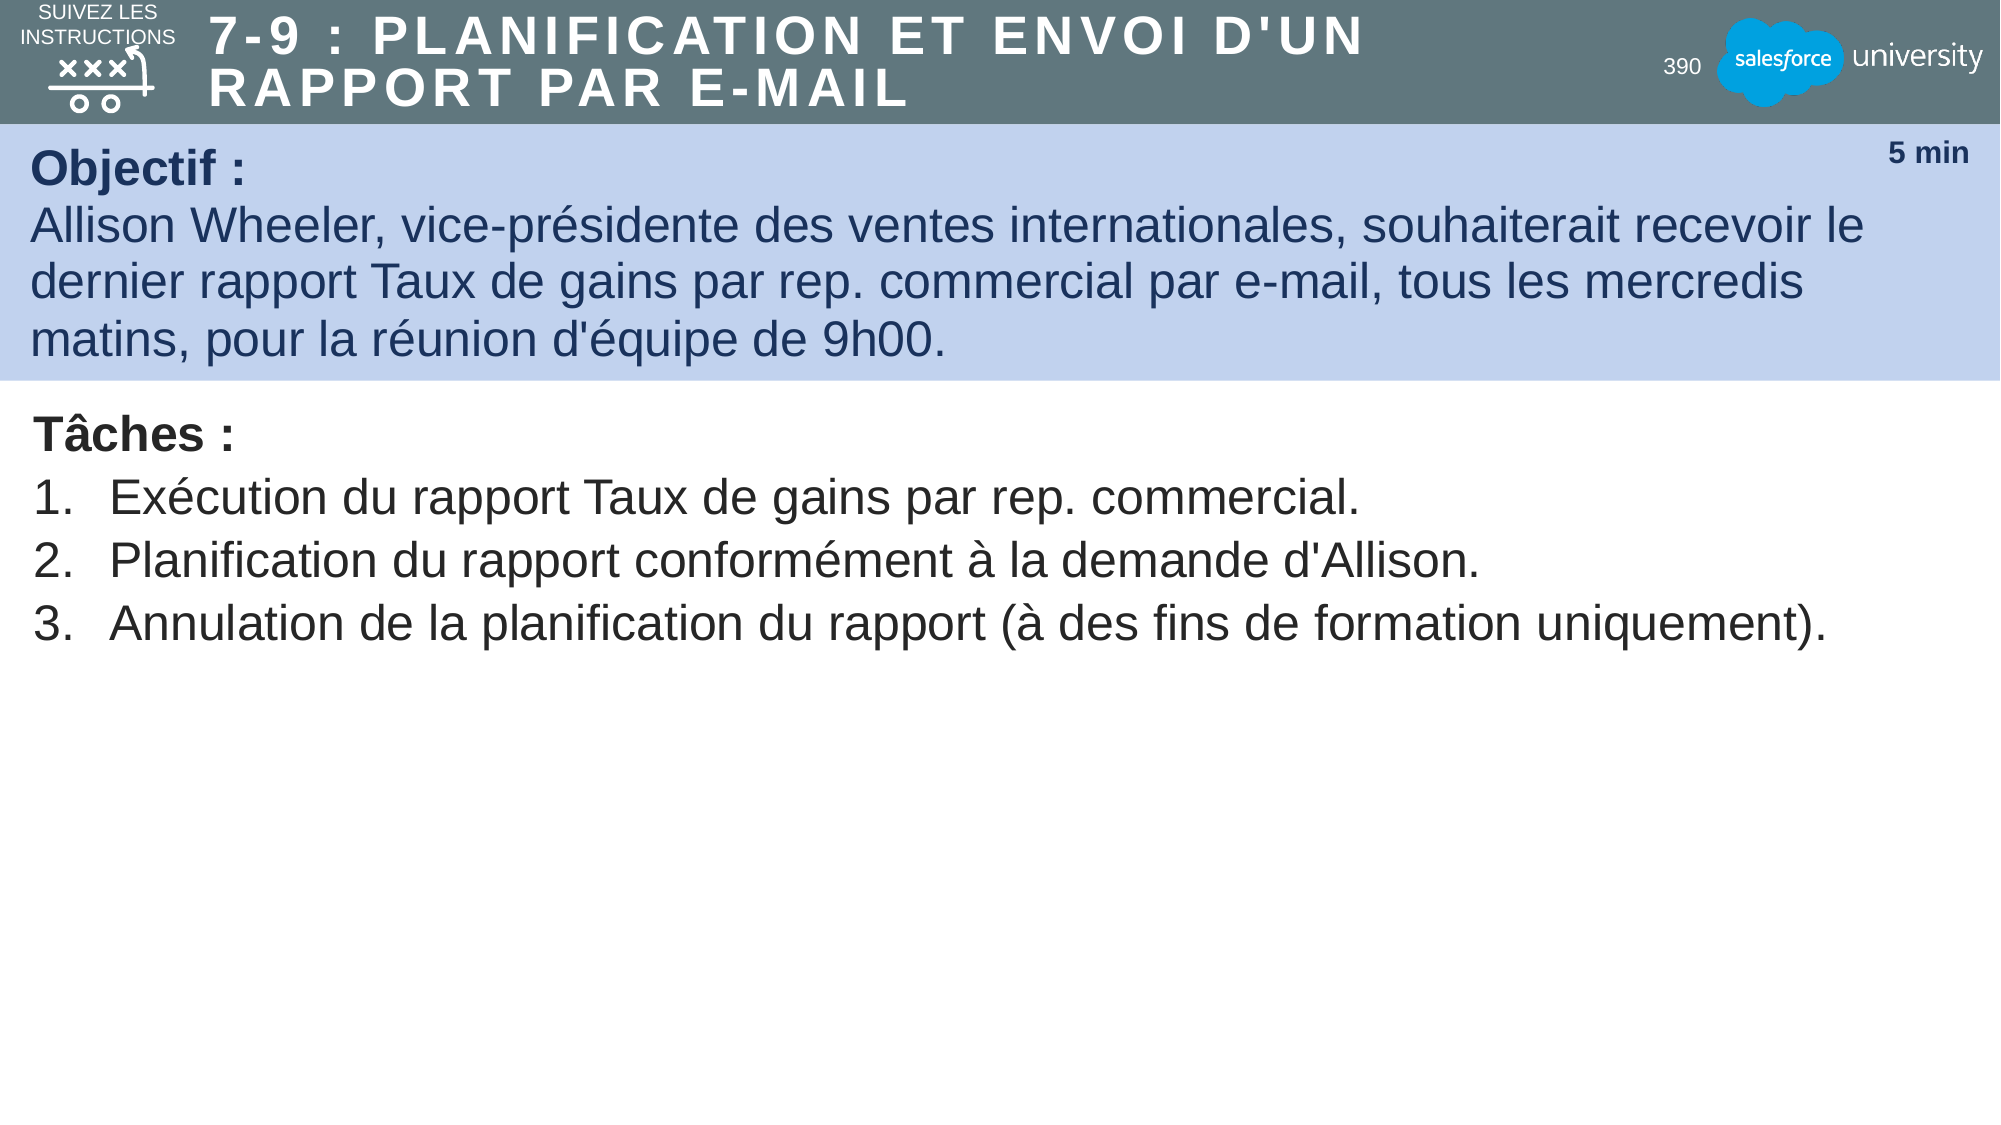

SUIVEZ LES INSTRUCTIONS
# 7-9 : Planification et envoi d'un rapport par e-mail
390
Objectif :
Allison Wheeler, vice-présidente des ventes internationales, souhaiterait recevoir le dernier rapport Taux de gains par rep. commercial par e-mail, tous les mercredis matins, pour la réunion d'équipe de 9h00.

5 min
Tâches :
Exécution du rapport Taux de gains par rep. commercial.
Planification du rapport conformément à la demande d'Allison.
Annulation de la planification du rapport (à des fins de formation uniquement).